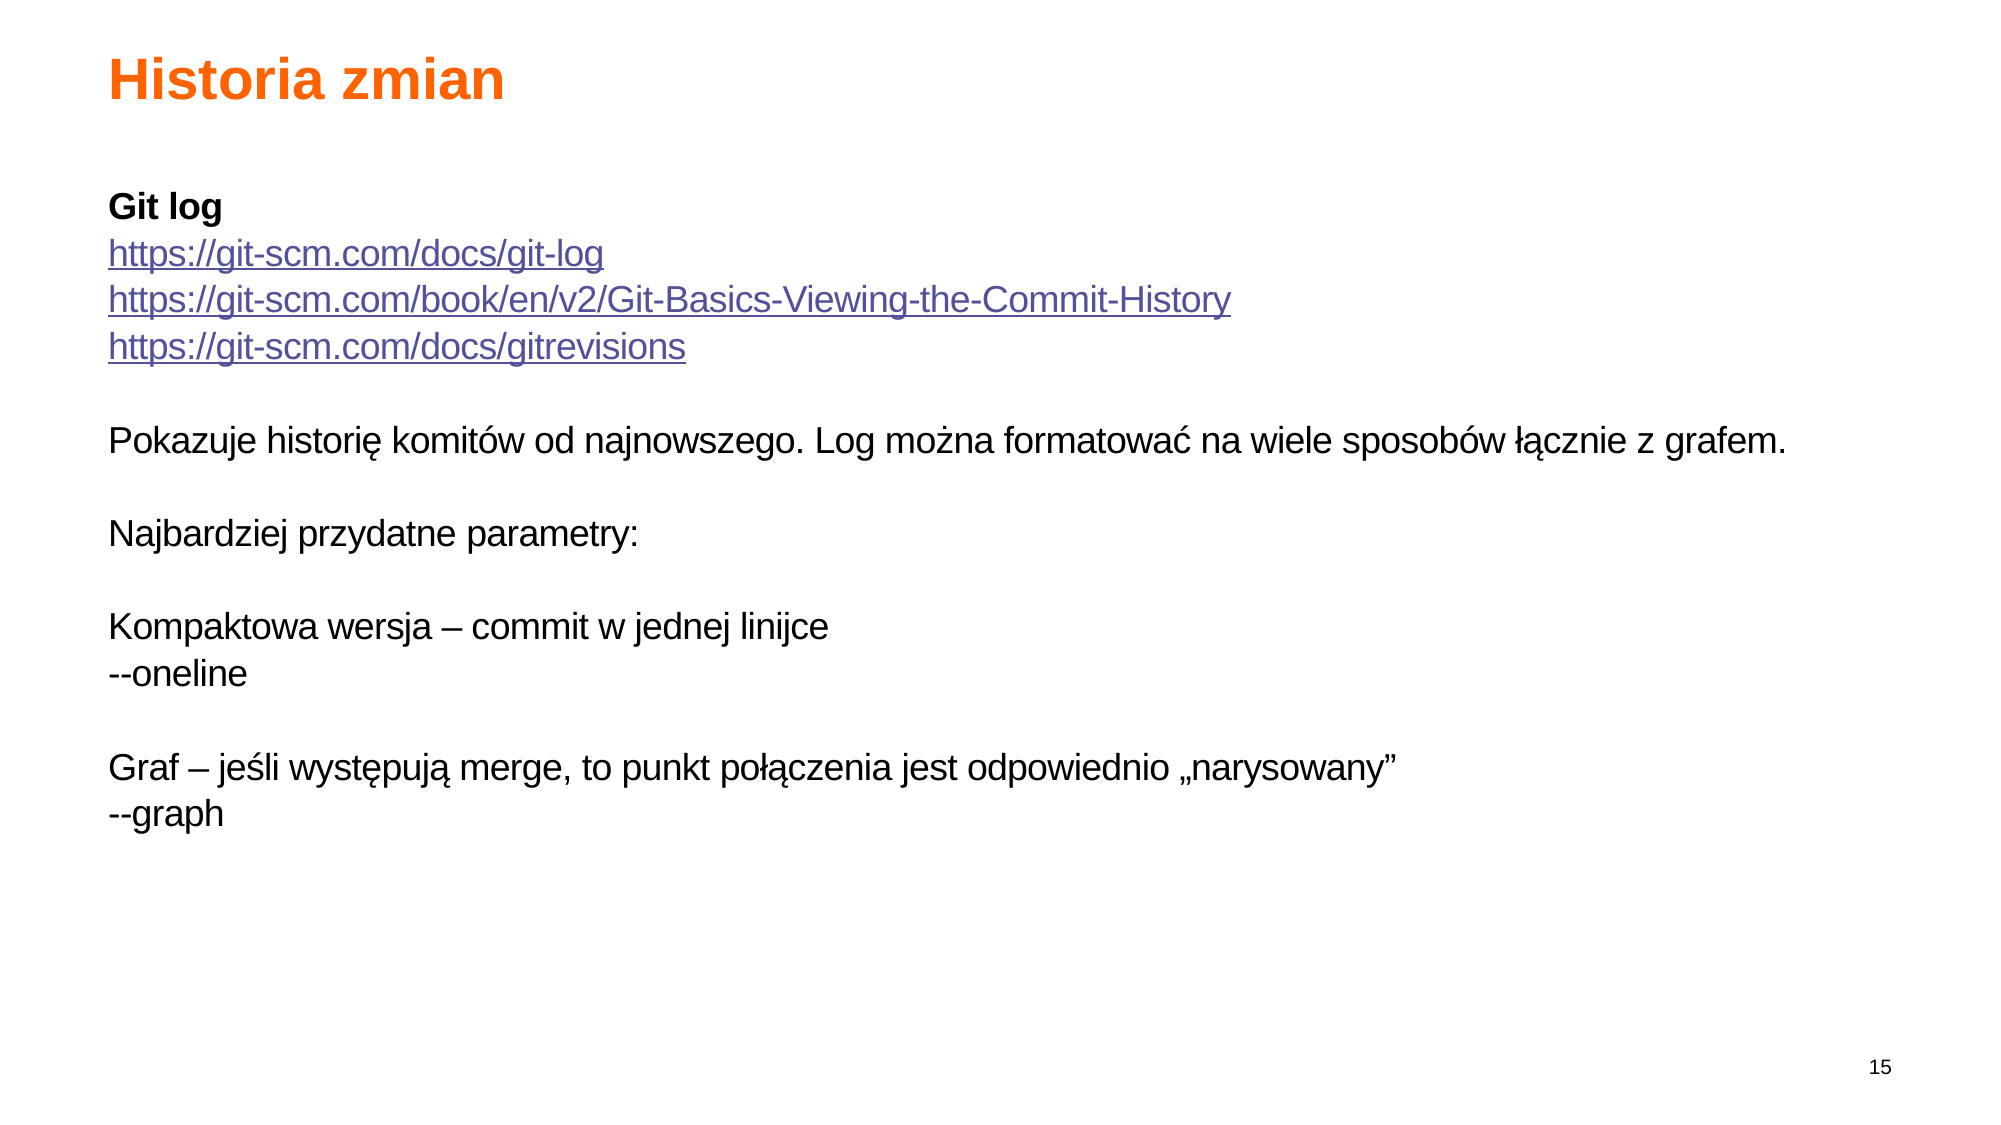

# Historia zmian
Git log
https://git-scm.com/docs/git-log
https://git-scm.com/book/en/v2/Git-Basics-Viewing-the-Commit-History
https://git-scm.com/docs/gitrevisions

Pokazuje historię komitów od najnowszego. Log można formatować na wiele sposobów łącznie z grafem.

Najbardziej przydatne parametry:

Kompaktowa wersja – commit w jednej linijce
--oneline

Graf – jeśli występują merge, to punkt połączenia jest odpowiednio „narysowany”
--graph

15